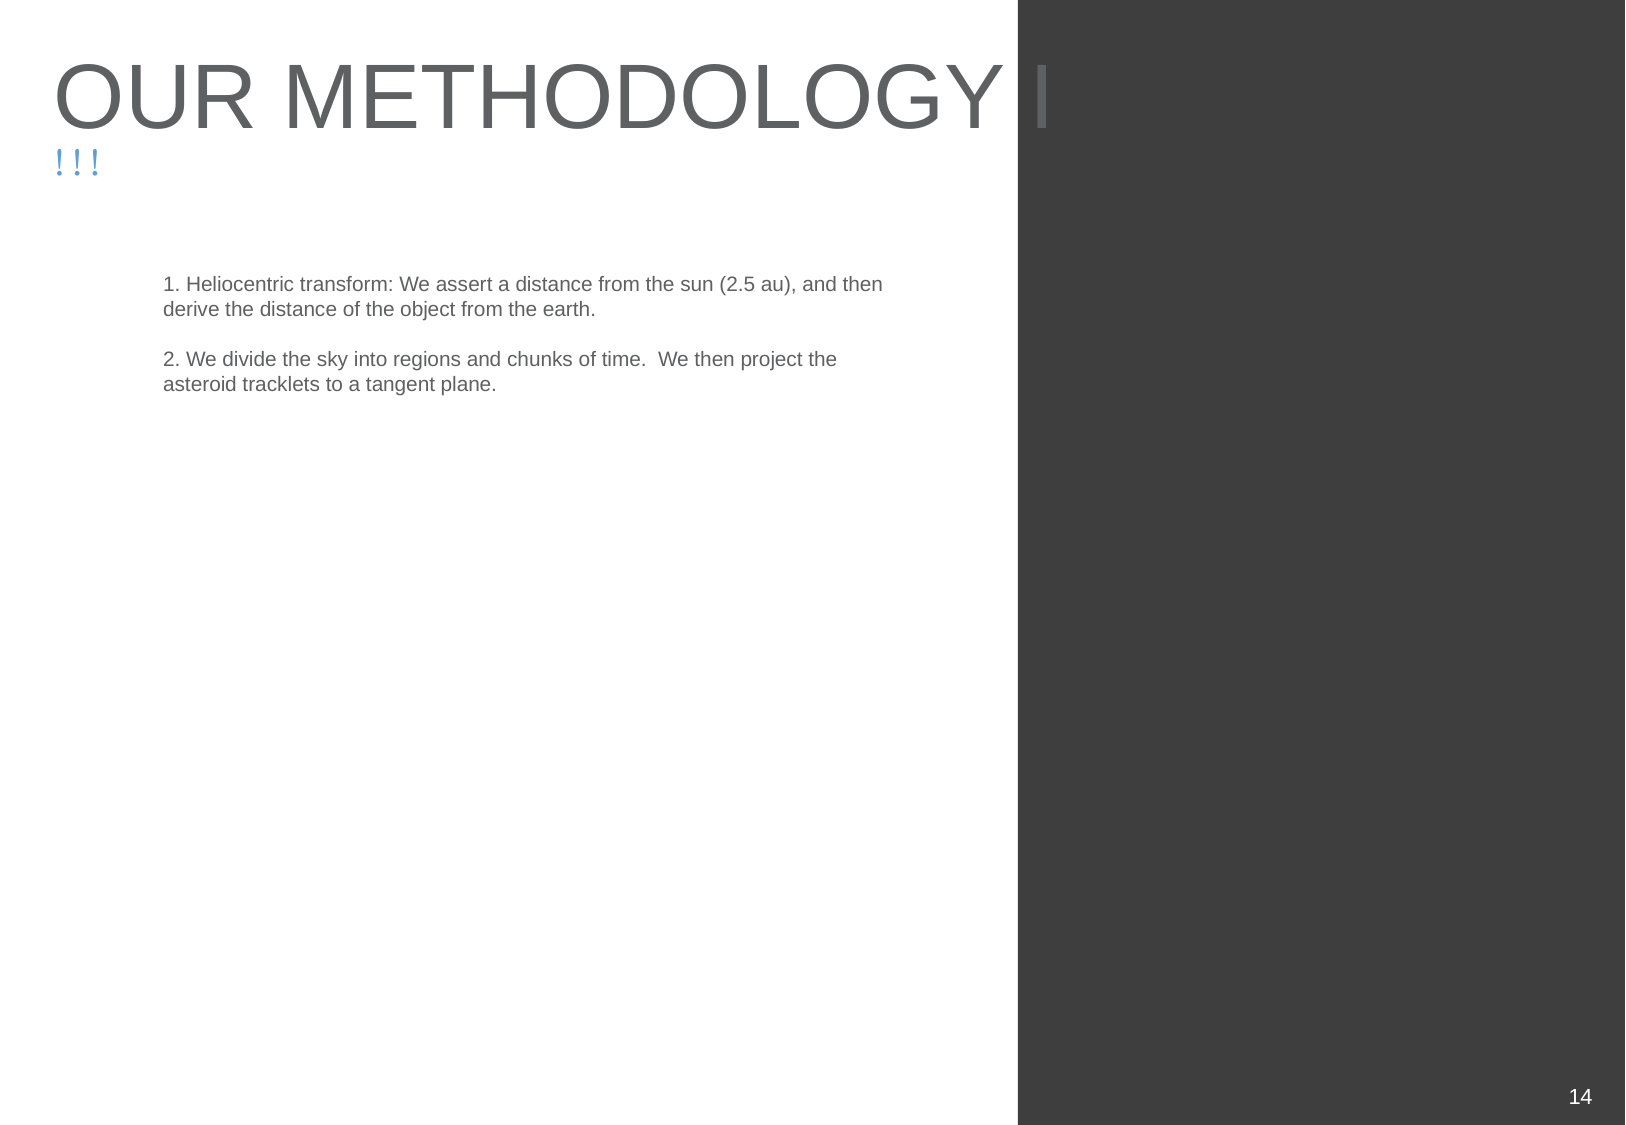

OUR METHODOLOGY I
!!!
1. Heliocentric transform: We assert a distance from the sun (2.5 au), and then derive the distance of the object from the earth.

2. We divide the sky into regions and chunks of time.  We then project the asteroid tracklets to a tangent plane.

14